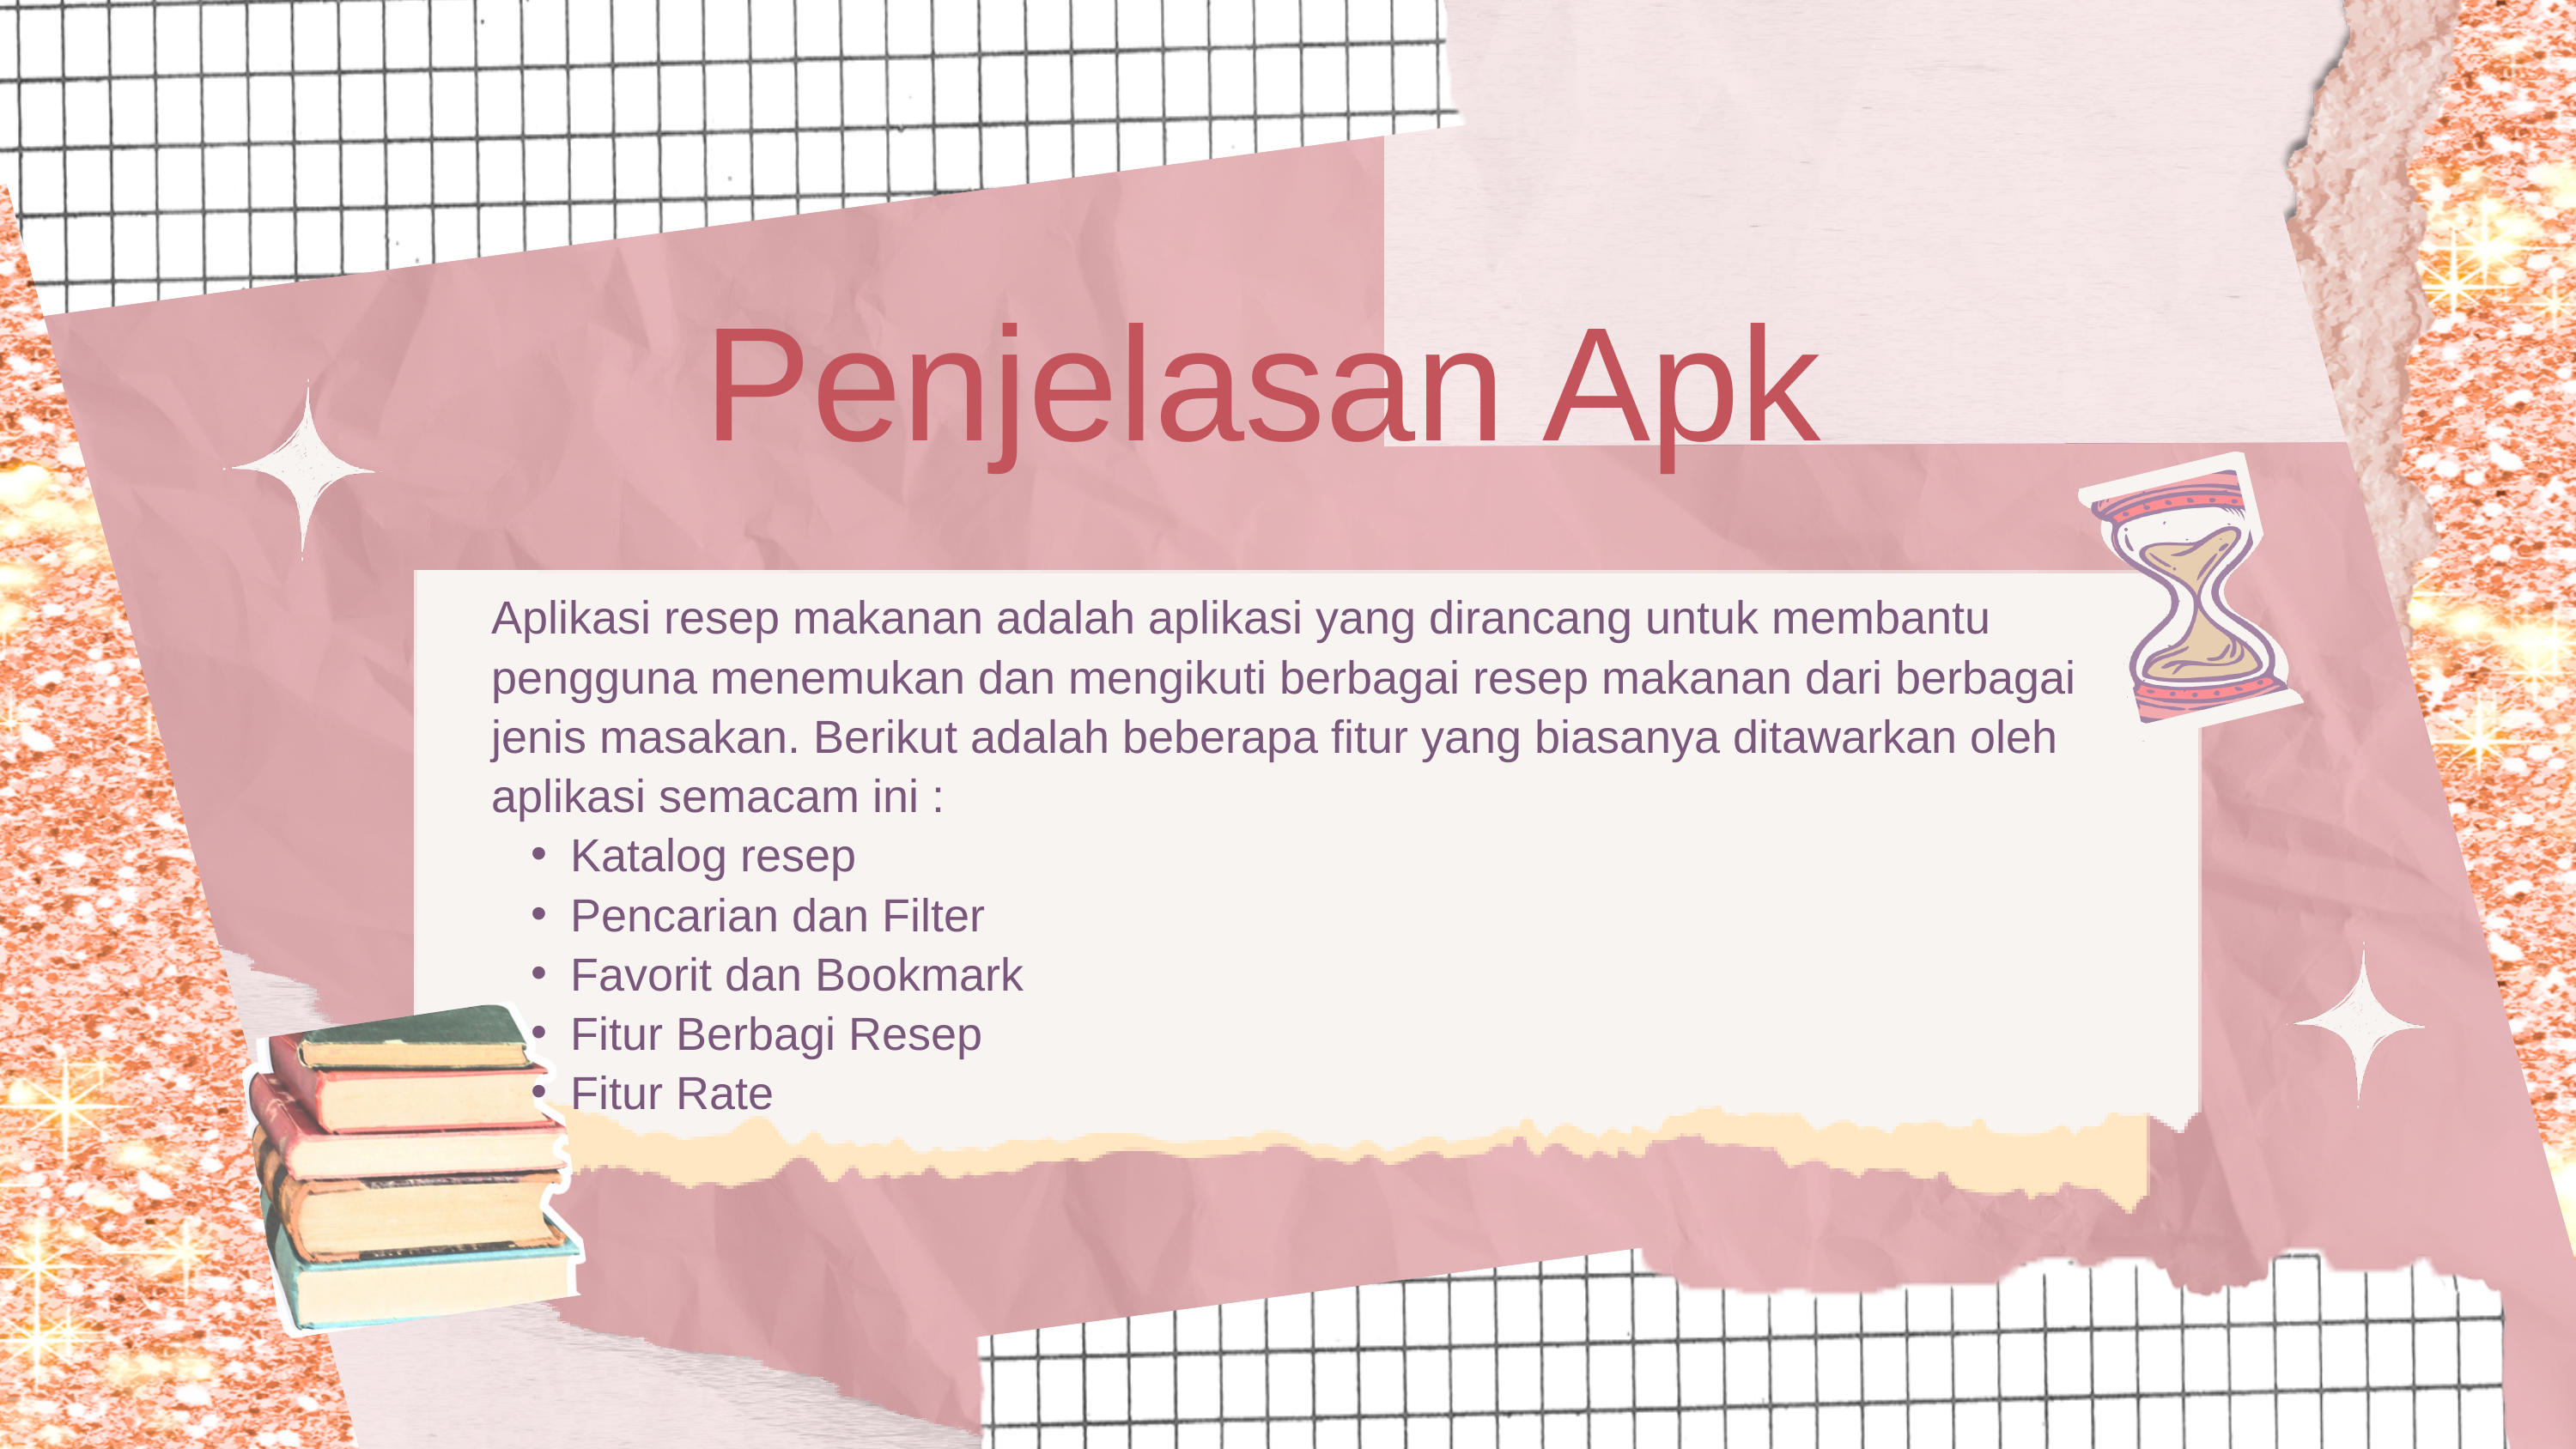

Penjelasan Apk

Aplikasi resep makanan adalah aplikasi yang dirancang untuk membantu pengguna menemukan dan mengikuti berbagai resep makanan dari berbagai jenis masakan. Berikut adalah beberapa fitur yang biasanya ditawarkan oleh aplikasi semacam ini :
Katalog resep
Pencarian dan Filter
Favorit dan Bookmark
Fitur Berbagi Resep
Fitur Rate